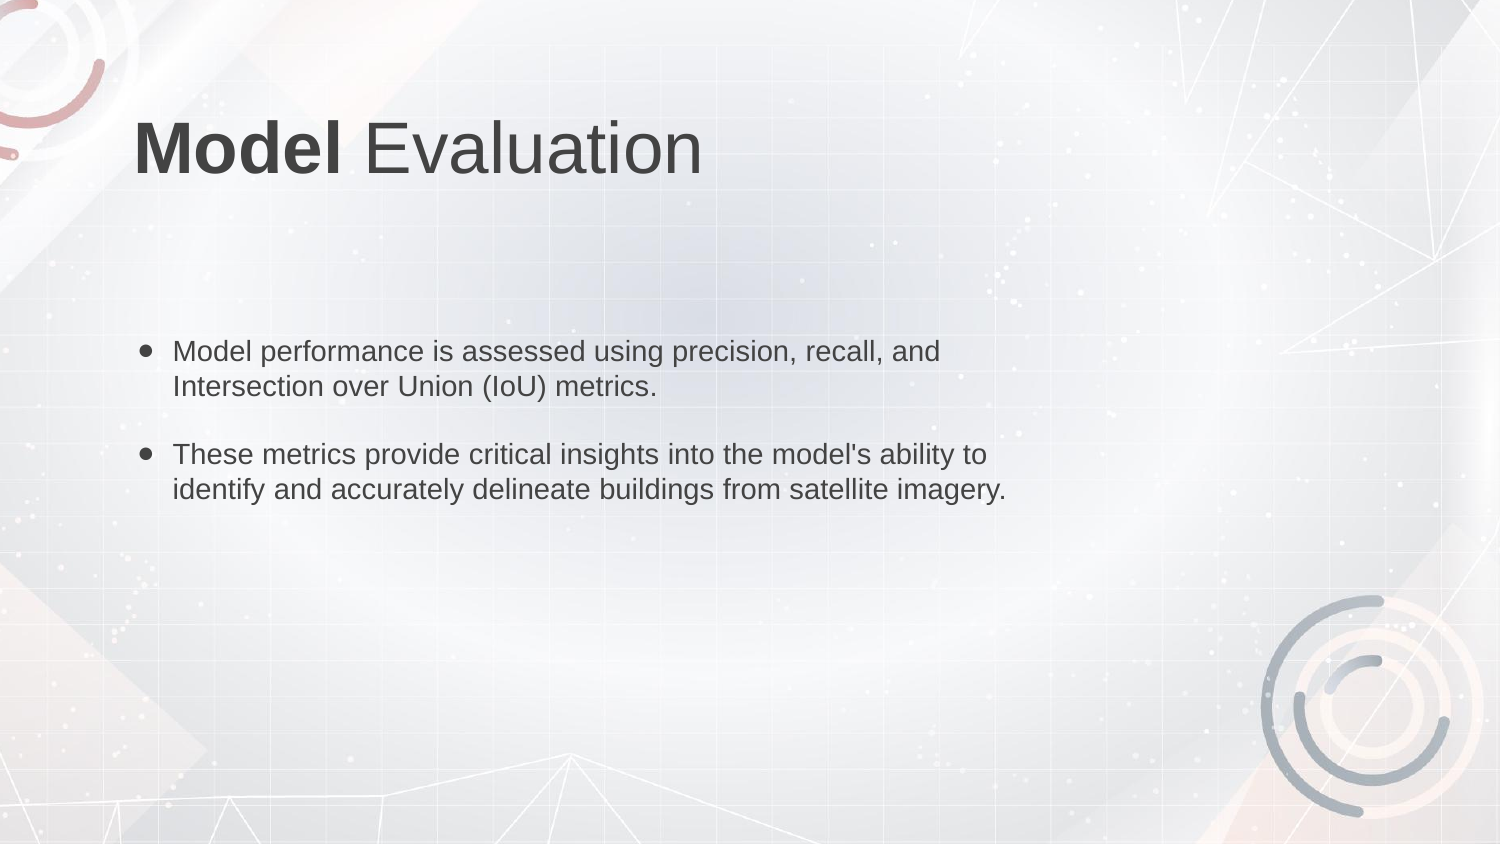

# Model Evaluation
Model performance is assessed using precision, recall, and Intersection over Union (IoU) metrics.
These metrics provide critical insights into the model's ability to identify and accurately delineate buildings from satellite imagery.